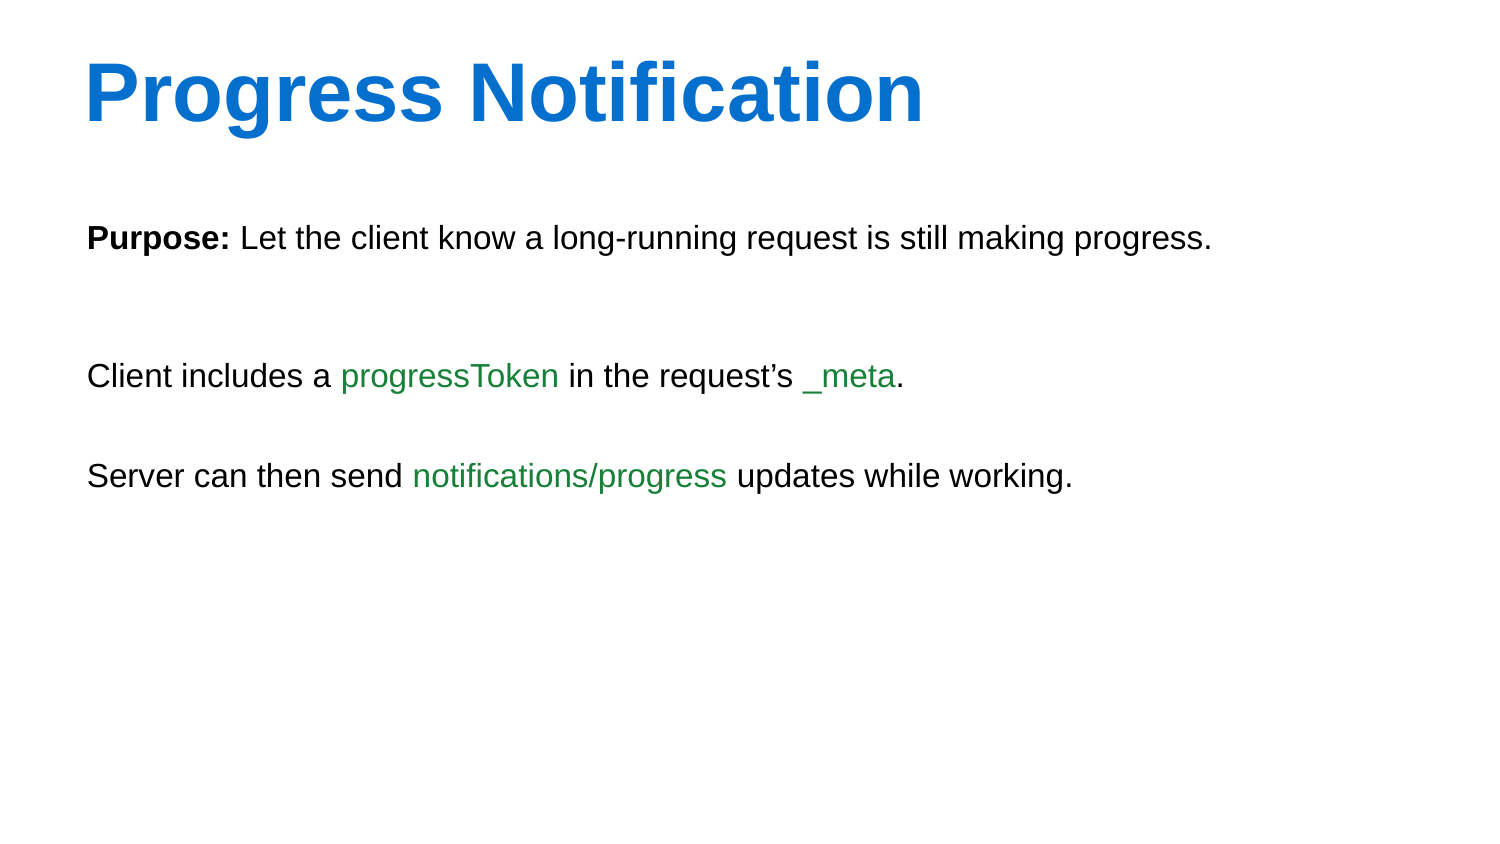

Progress Notification
Purpose: Let the client know a long-running request is still making progress.
Client includes a progressToken in the request’s _meta.
Server can then send notifications/progress updates while working.